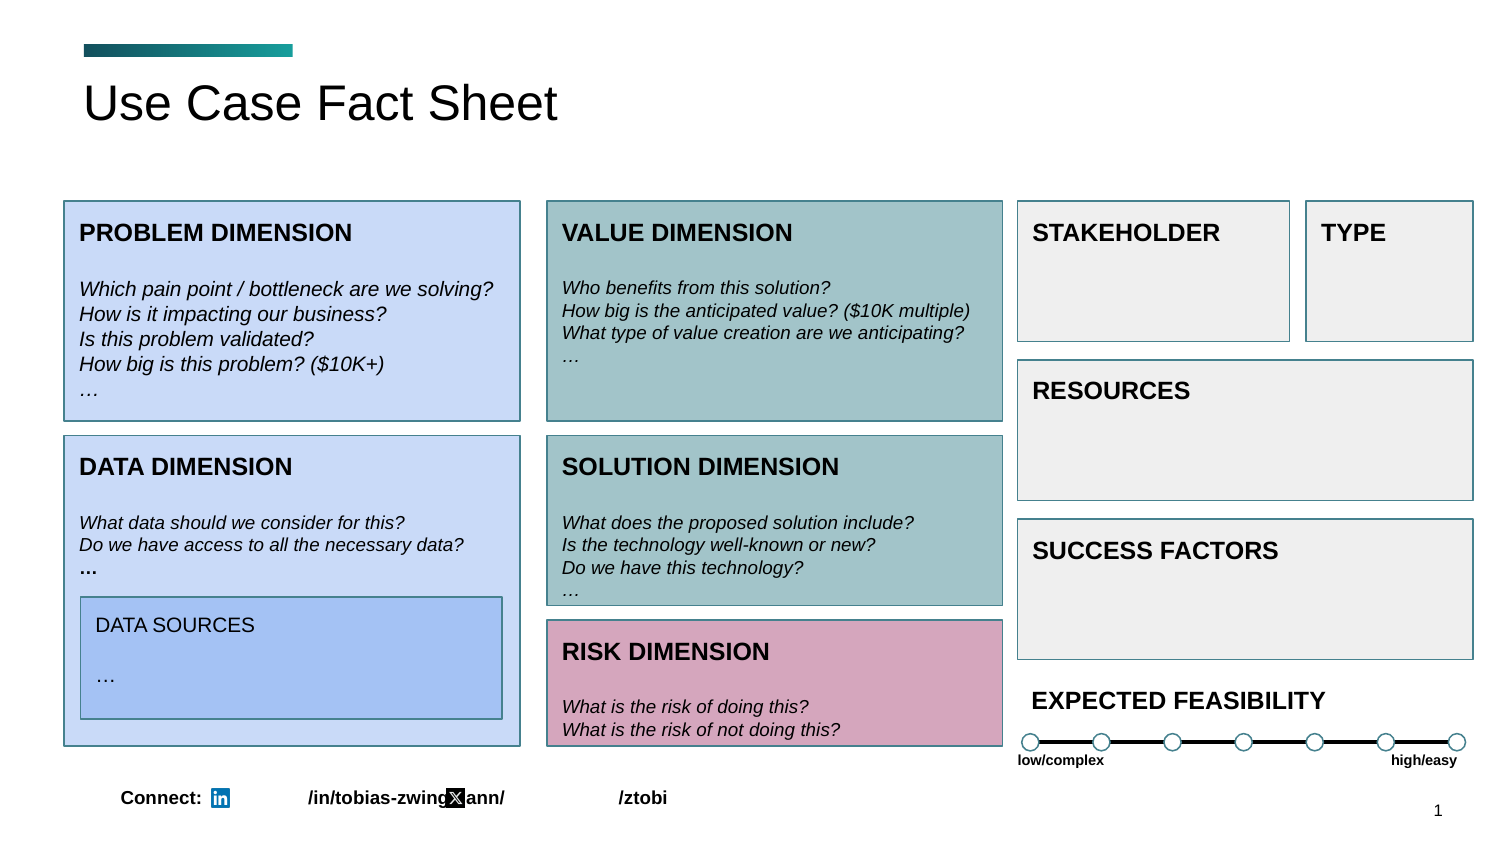

# Use Case Fact Sheet
PROBLEM DIMENSION

Which pain point / bottleneck are we solving?
How is it impacting our business?
Is this problem validated?
How big is this problem? ($10K+)
…
VALUE DIMENSION

Who benefits from this solution?
How big is the anticipated value? ($10K multiple)
What type of value creation are we anticipating?
…

STAKEHOLDER
TYPE
RESOURCES
DATA DIMENSION
What data should we consider for this?
Do we have access to all the necessary data?
…
SOLUTION DIMENSION

What does the proposed solution include?
Is the technology well-known or new?
Do we have this technology?
…

SUCCESS FACTORS
DATA SOURCES
…
RISK DIMENSION

What is the risk of doing this?
What is the risk of not doing this?

EXPECTED FEASIBILITY

low/complex
high/easy
1